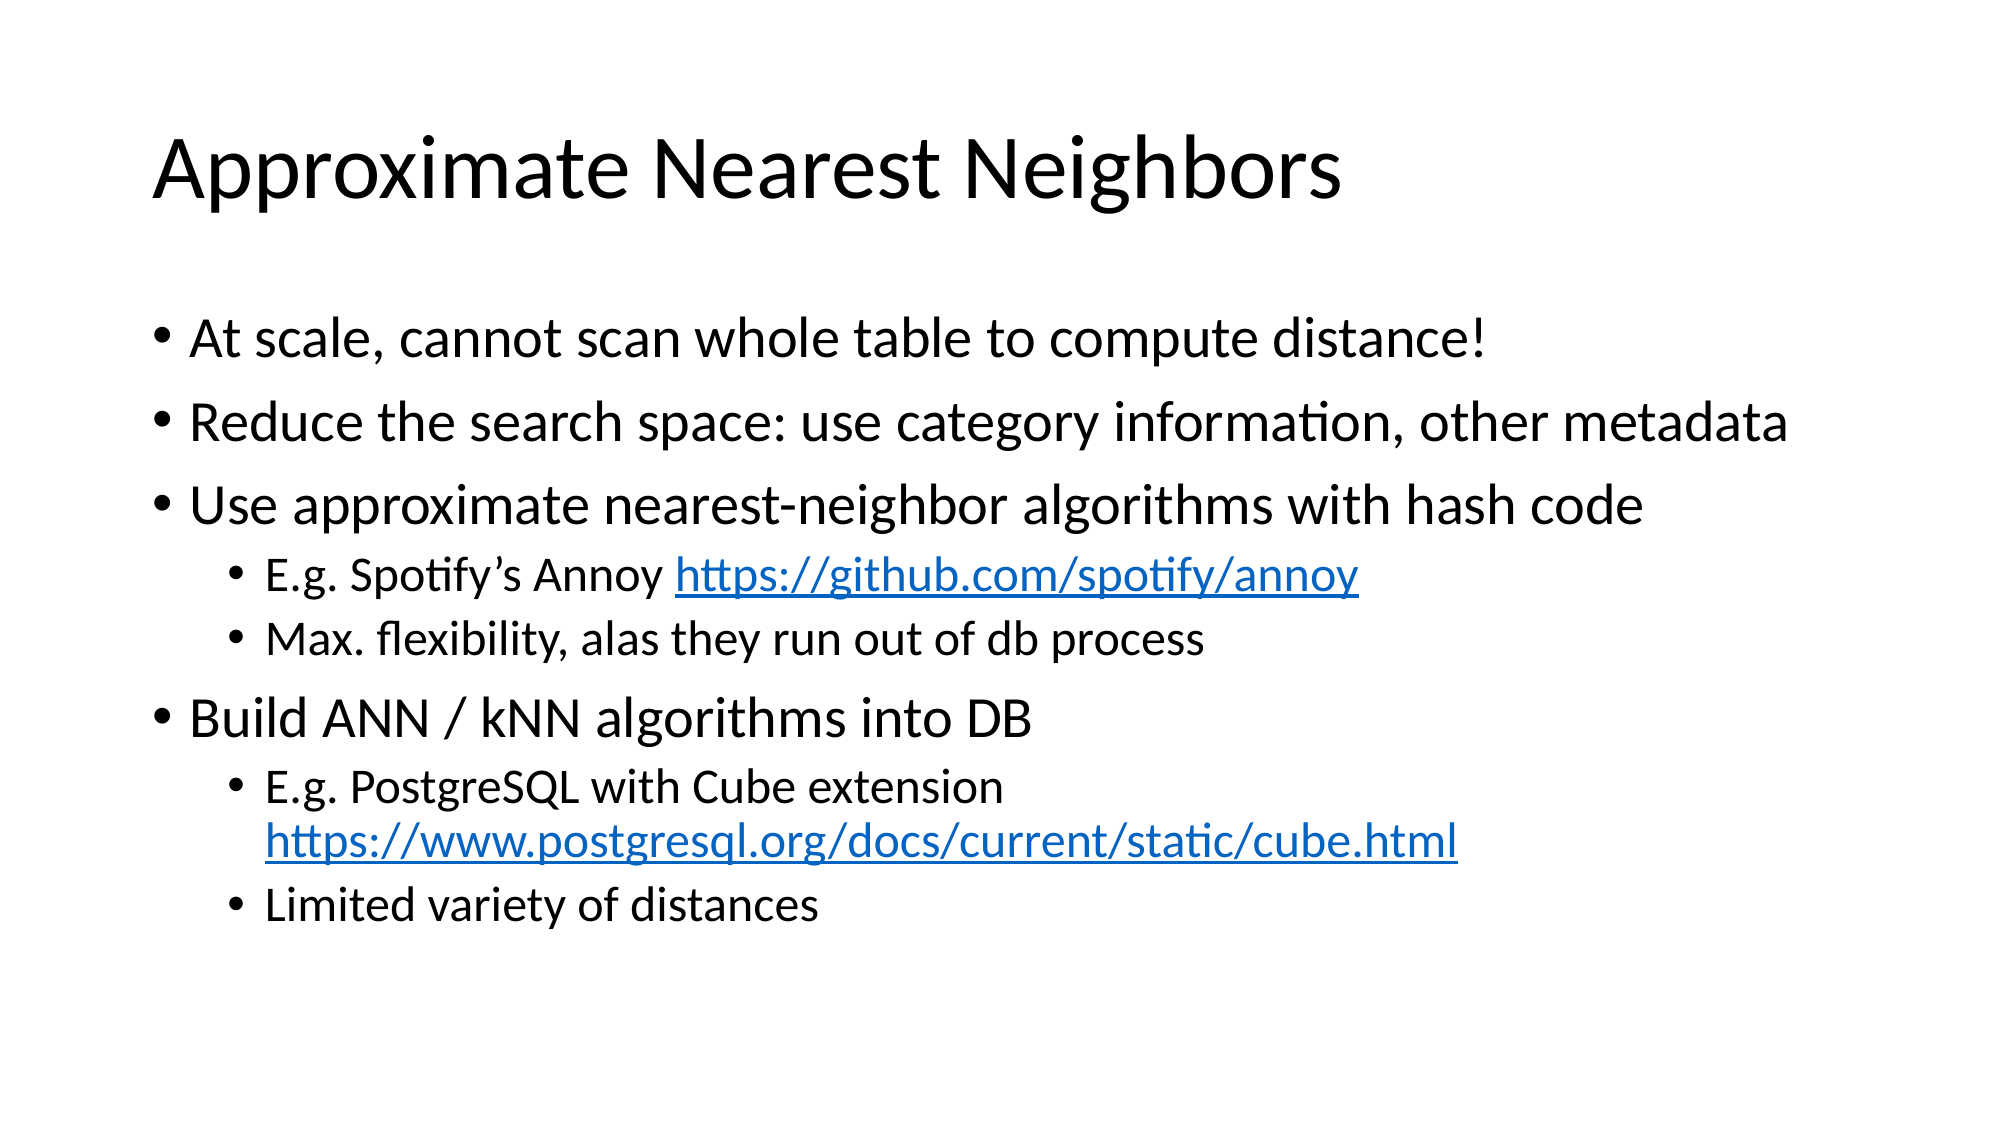

# Approximate Nearest Neighbors
At scale, cannot scan whole table to compute distance!
Reduce the search space: use category information, other metadata
Use approximate nearest-neighbor algorithms with hash code
E.g. Spotify’s Annoy https://github.com/spotify/annoy
Max. flexibility, alas they run out of db process
Build ANN / kNN algorithms into DB
E.g. PostgreSQL with Cube extension https://www.postgresql.org/docs/current/static/cube.html
Limited variety of distances